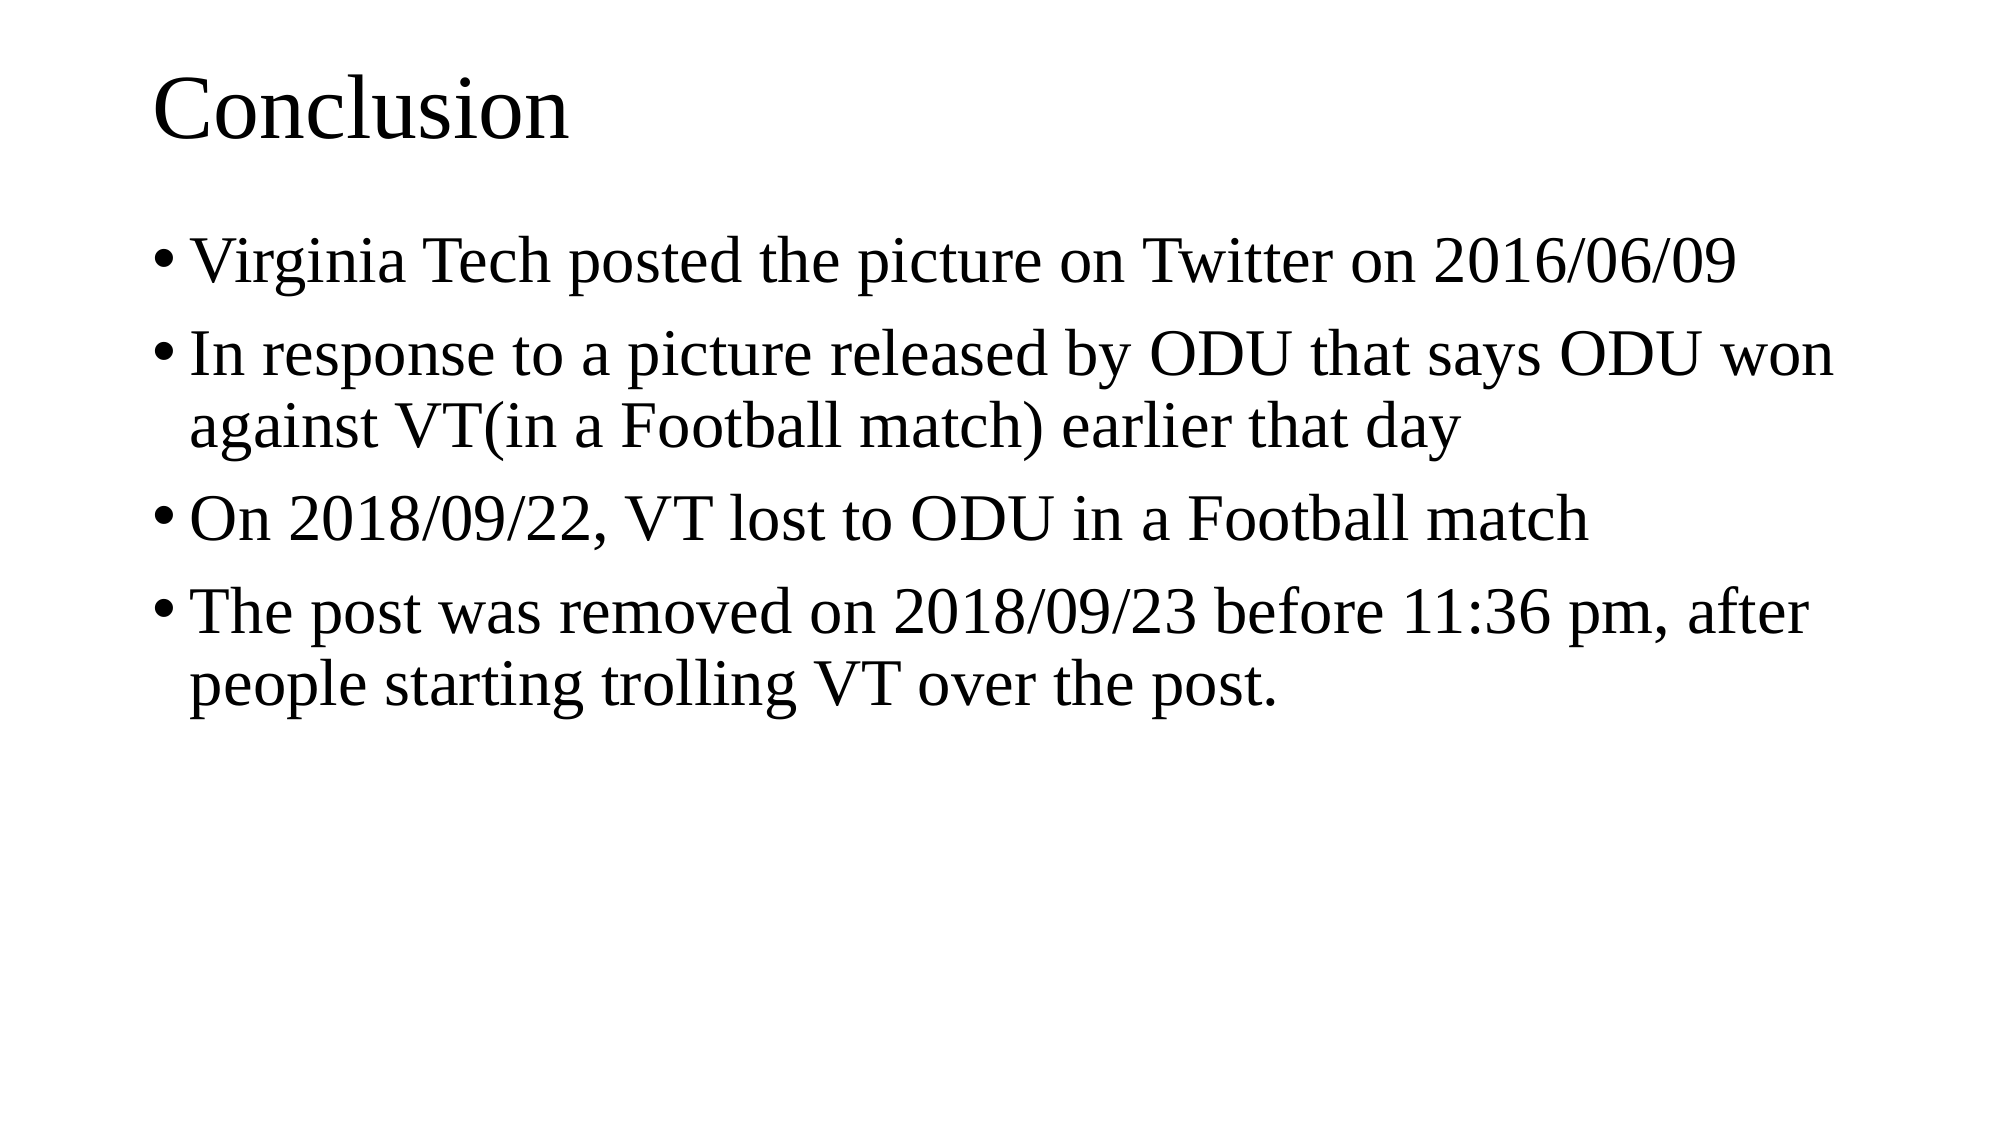

# Conclusion
Virginia Tech posted the picture on Twitter on 2016/06/09
In response to a picture released by ODU that says ODU won against VT(in a Football match) earlier that day
On 2018/09/22, VT lost to ODU in a Football match
The post was removed on 2018/09/23 before 11:36 pm, after people starting trolling VT over the post.